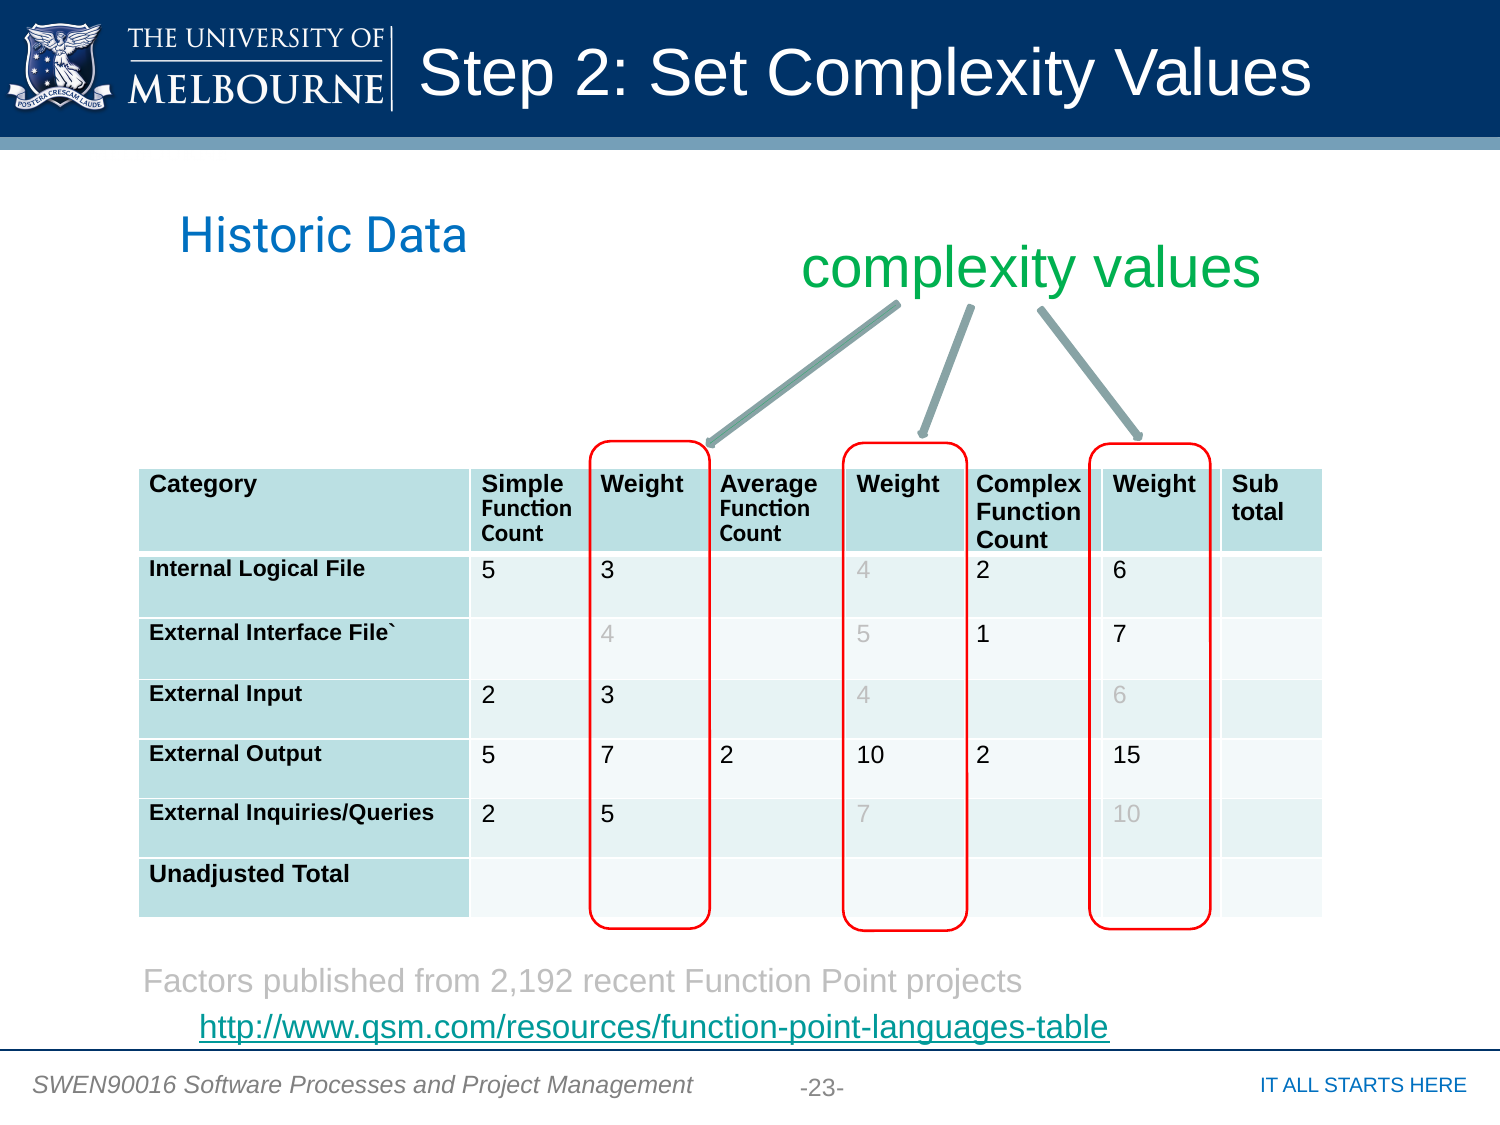

# Step 2: Set Complexity Values
Historic Data
complexity values

| Category | Simple Function Count | Weight | Average Function Count | Weight | Complex Function Count | Weight | Sub total |
| --- | --- | --- | --- | --- | --- | --- | --- |
| Internal Logical File | 5 | 3 |  | 4 | 2 | 6 |  |
| External Interface File` |  | 4 |  | 5 | 1 | 7 |  |
| External Input | 2 | 3 |  | 4 |  | 6 |  |
| External Output | 5 | 7 | 2 | 10 | 2 | 15 |  |
| External Inquiries/Queries | 2 | 5 |  | 7 |  | 10 |  |
| Unadjusted Total |  |  |  |  |  |  |  |
Factors published from 2,192 recent Function Point projects
 	http://www.qsm.com/resources/function-point-languages-table

-23-